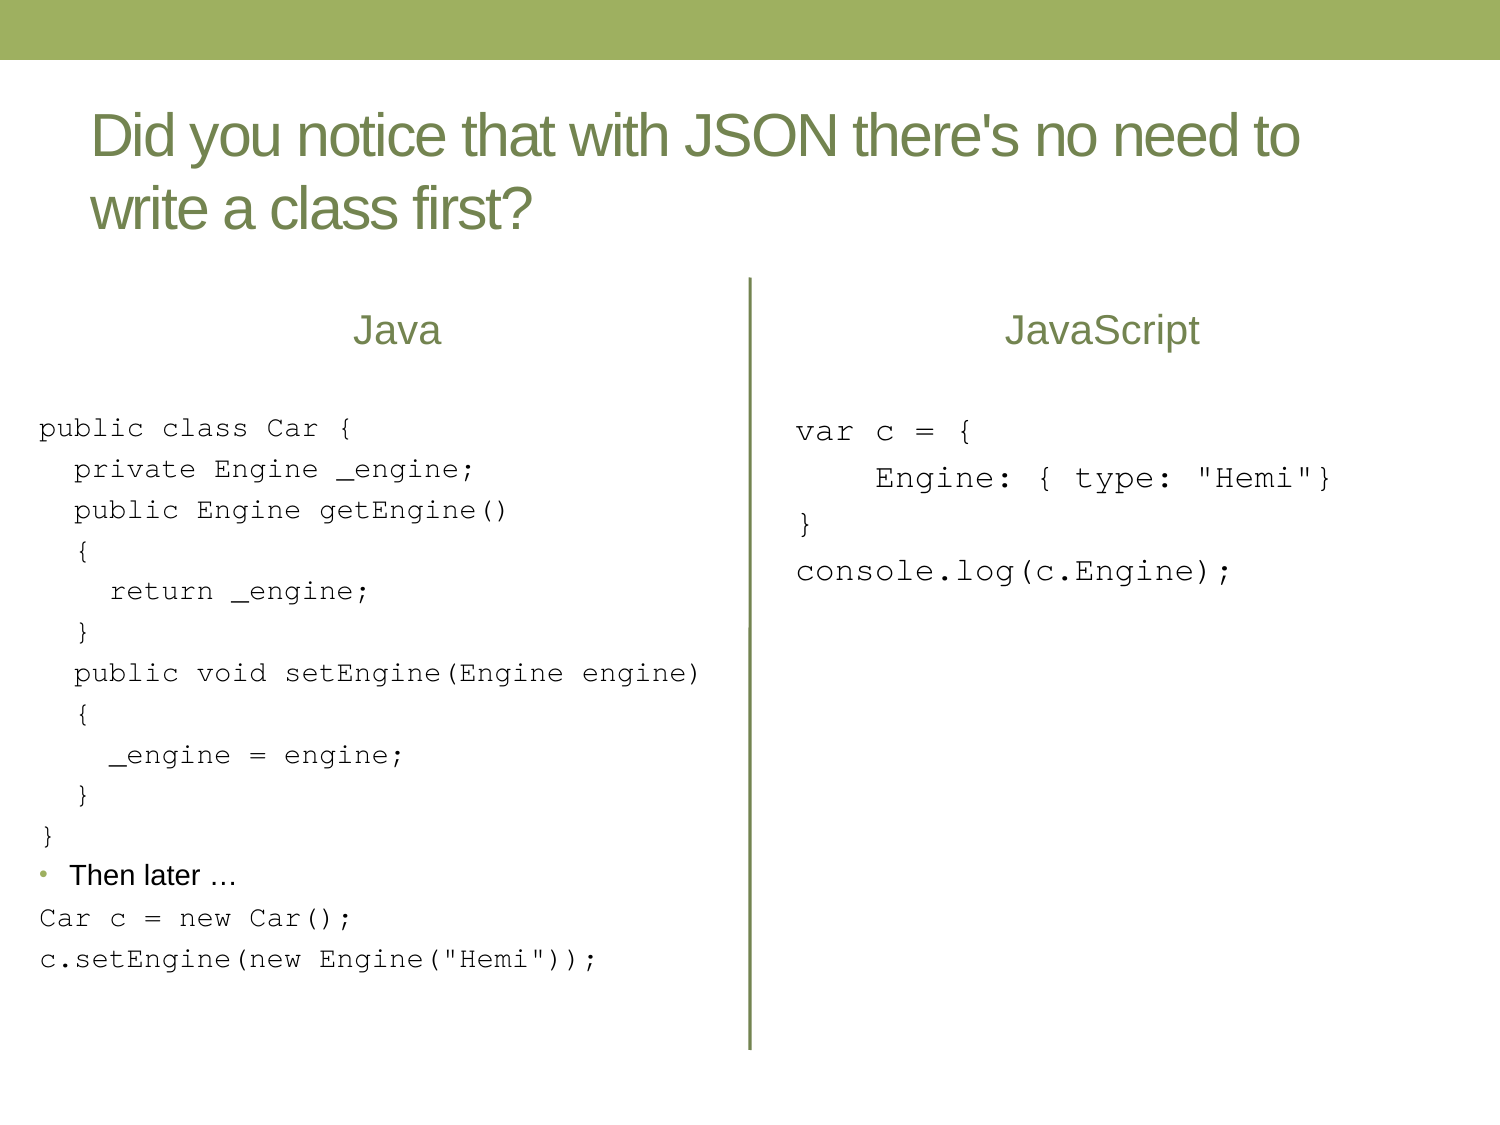

# Did you notice that with JSON there's no need to write a class first?
Java
JavaScript
public class Car {
  private Engine _engine;
  public Engine getEngine()
  {
    return _engine;
  }
  public void setEngine(Engine engine)
  {
    _engine = engine;
  }
}
Then later …
Car c = new Car();
c.setEngine(new Engine("Hemi"));
var c = {
    Engine: { type: "Hemi"}
}
console.log(c.Engine);